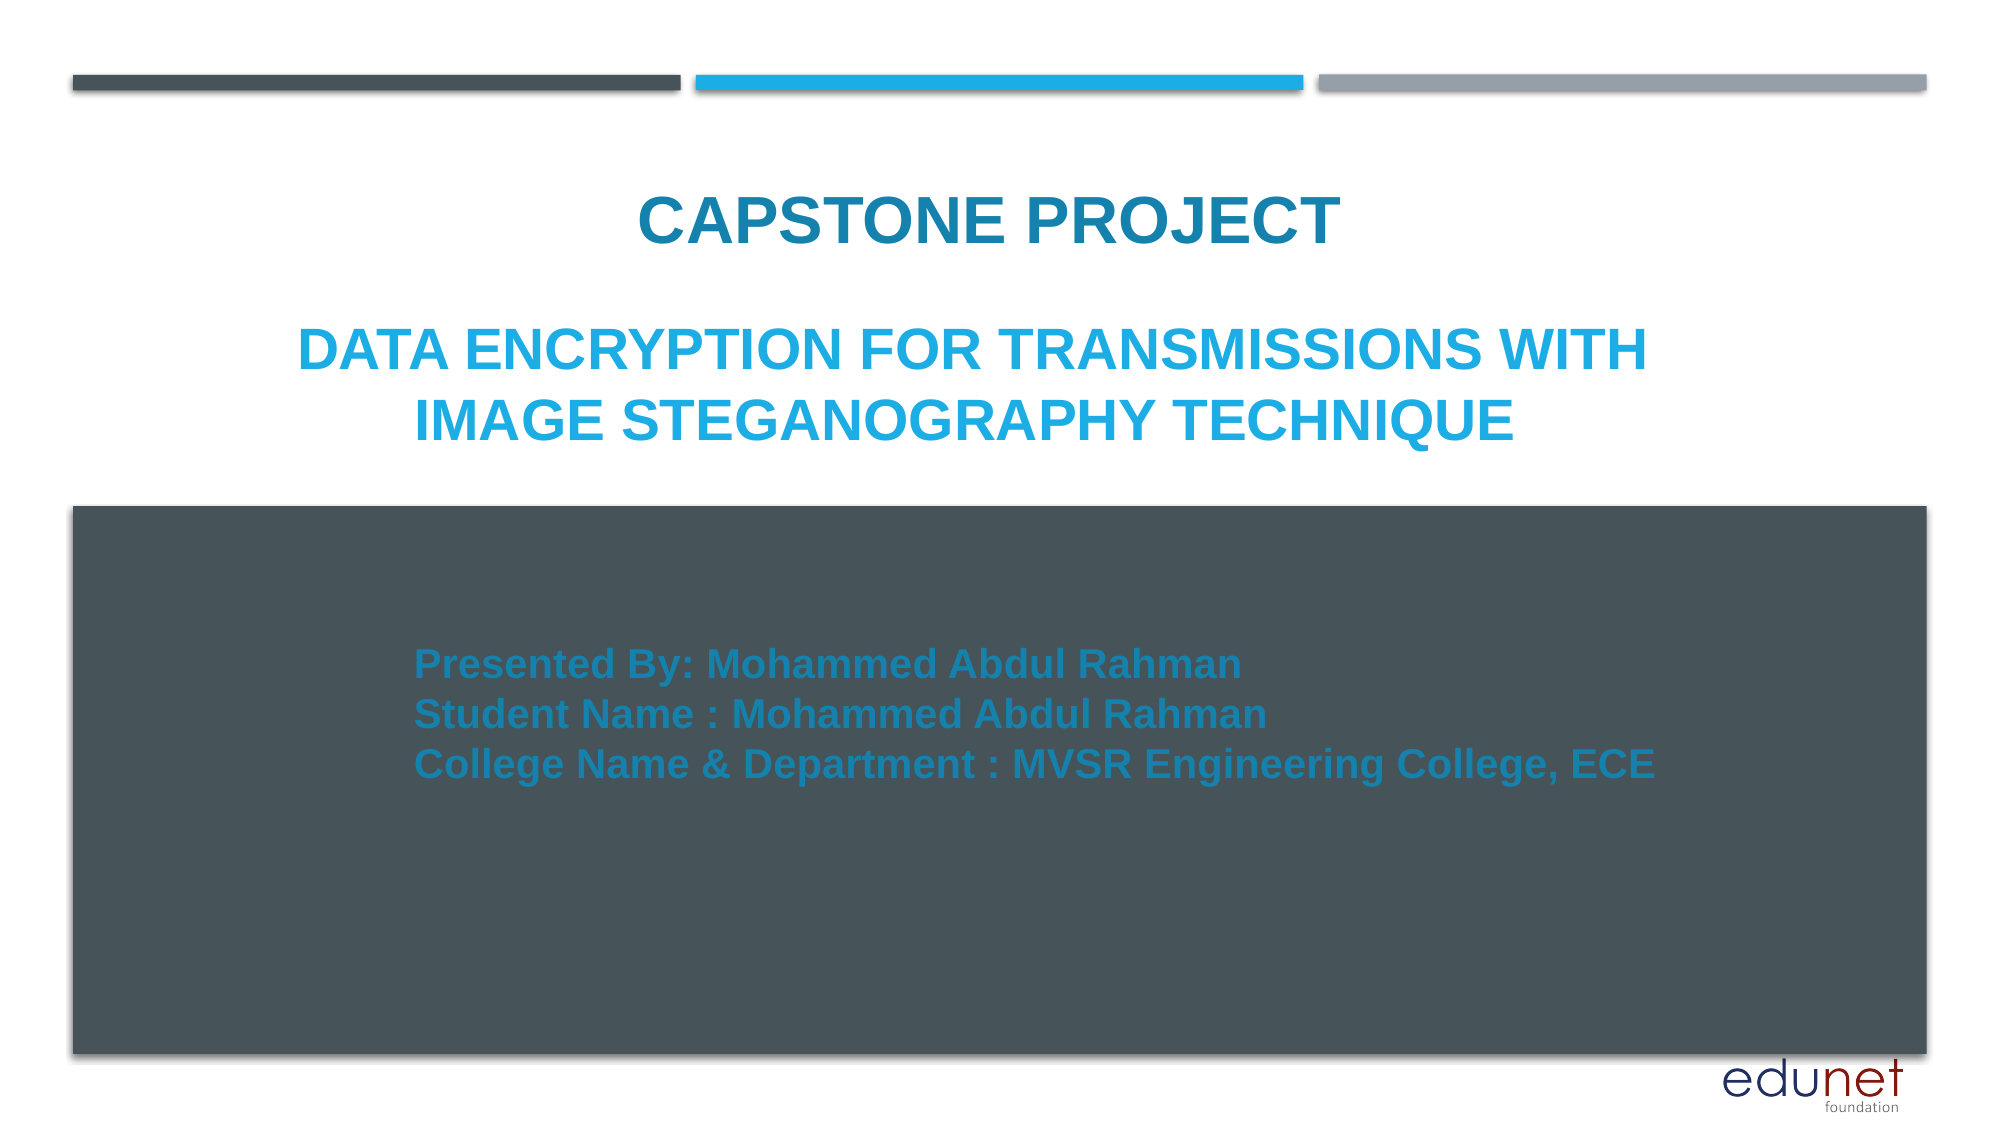

CAPSTONE PROJECT
# DATA encryption for transmissions with image Steganography technique
Presented By: Mohammed Abdul Rahman
Student Name : Mohammed Abdul Rahman
College Name & Department : MVSR Engineering College, ECE